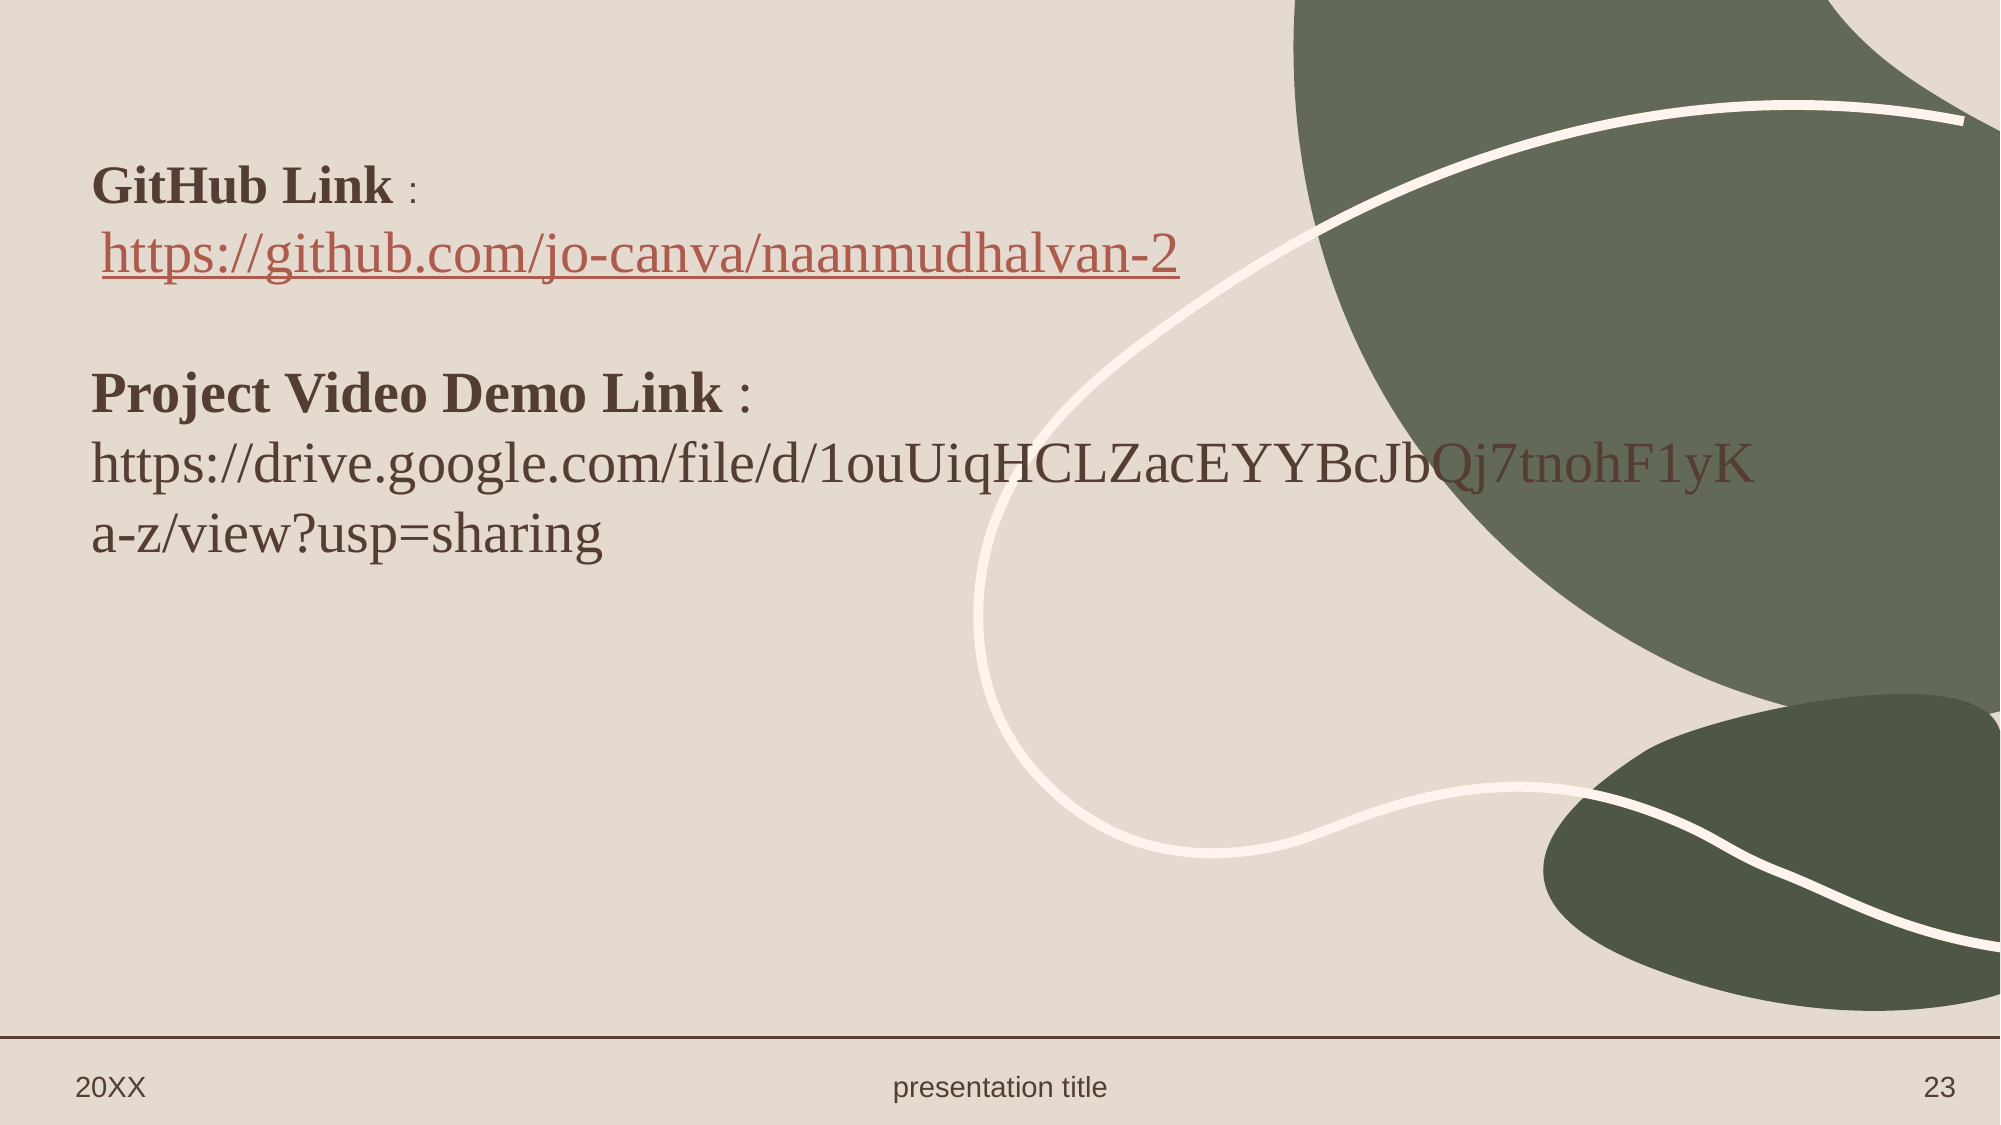

GitHub Link :
 https://github.com/jo-canva/naanmudhalvan-2

Project Video Demo Link : https://drive.google.com/file/d/1ouUiqHCLZacEYYBcJbQj7tnohF1yKa-z/view?usp=sharing
20XX
presentation title
23